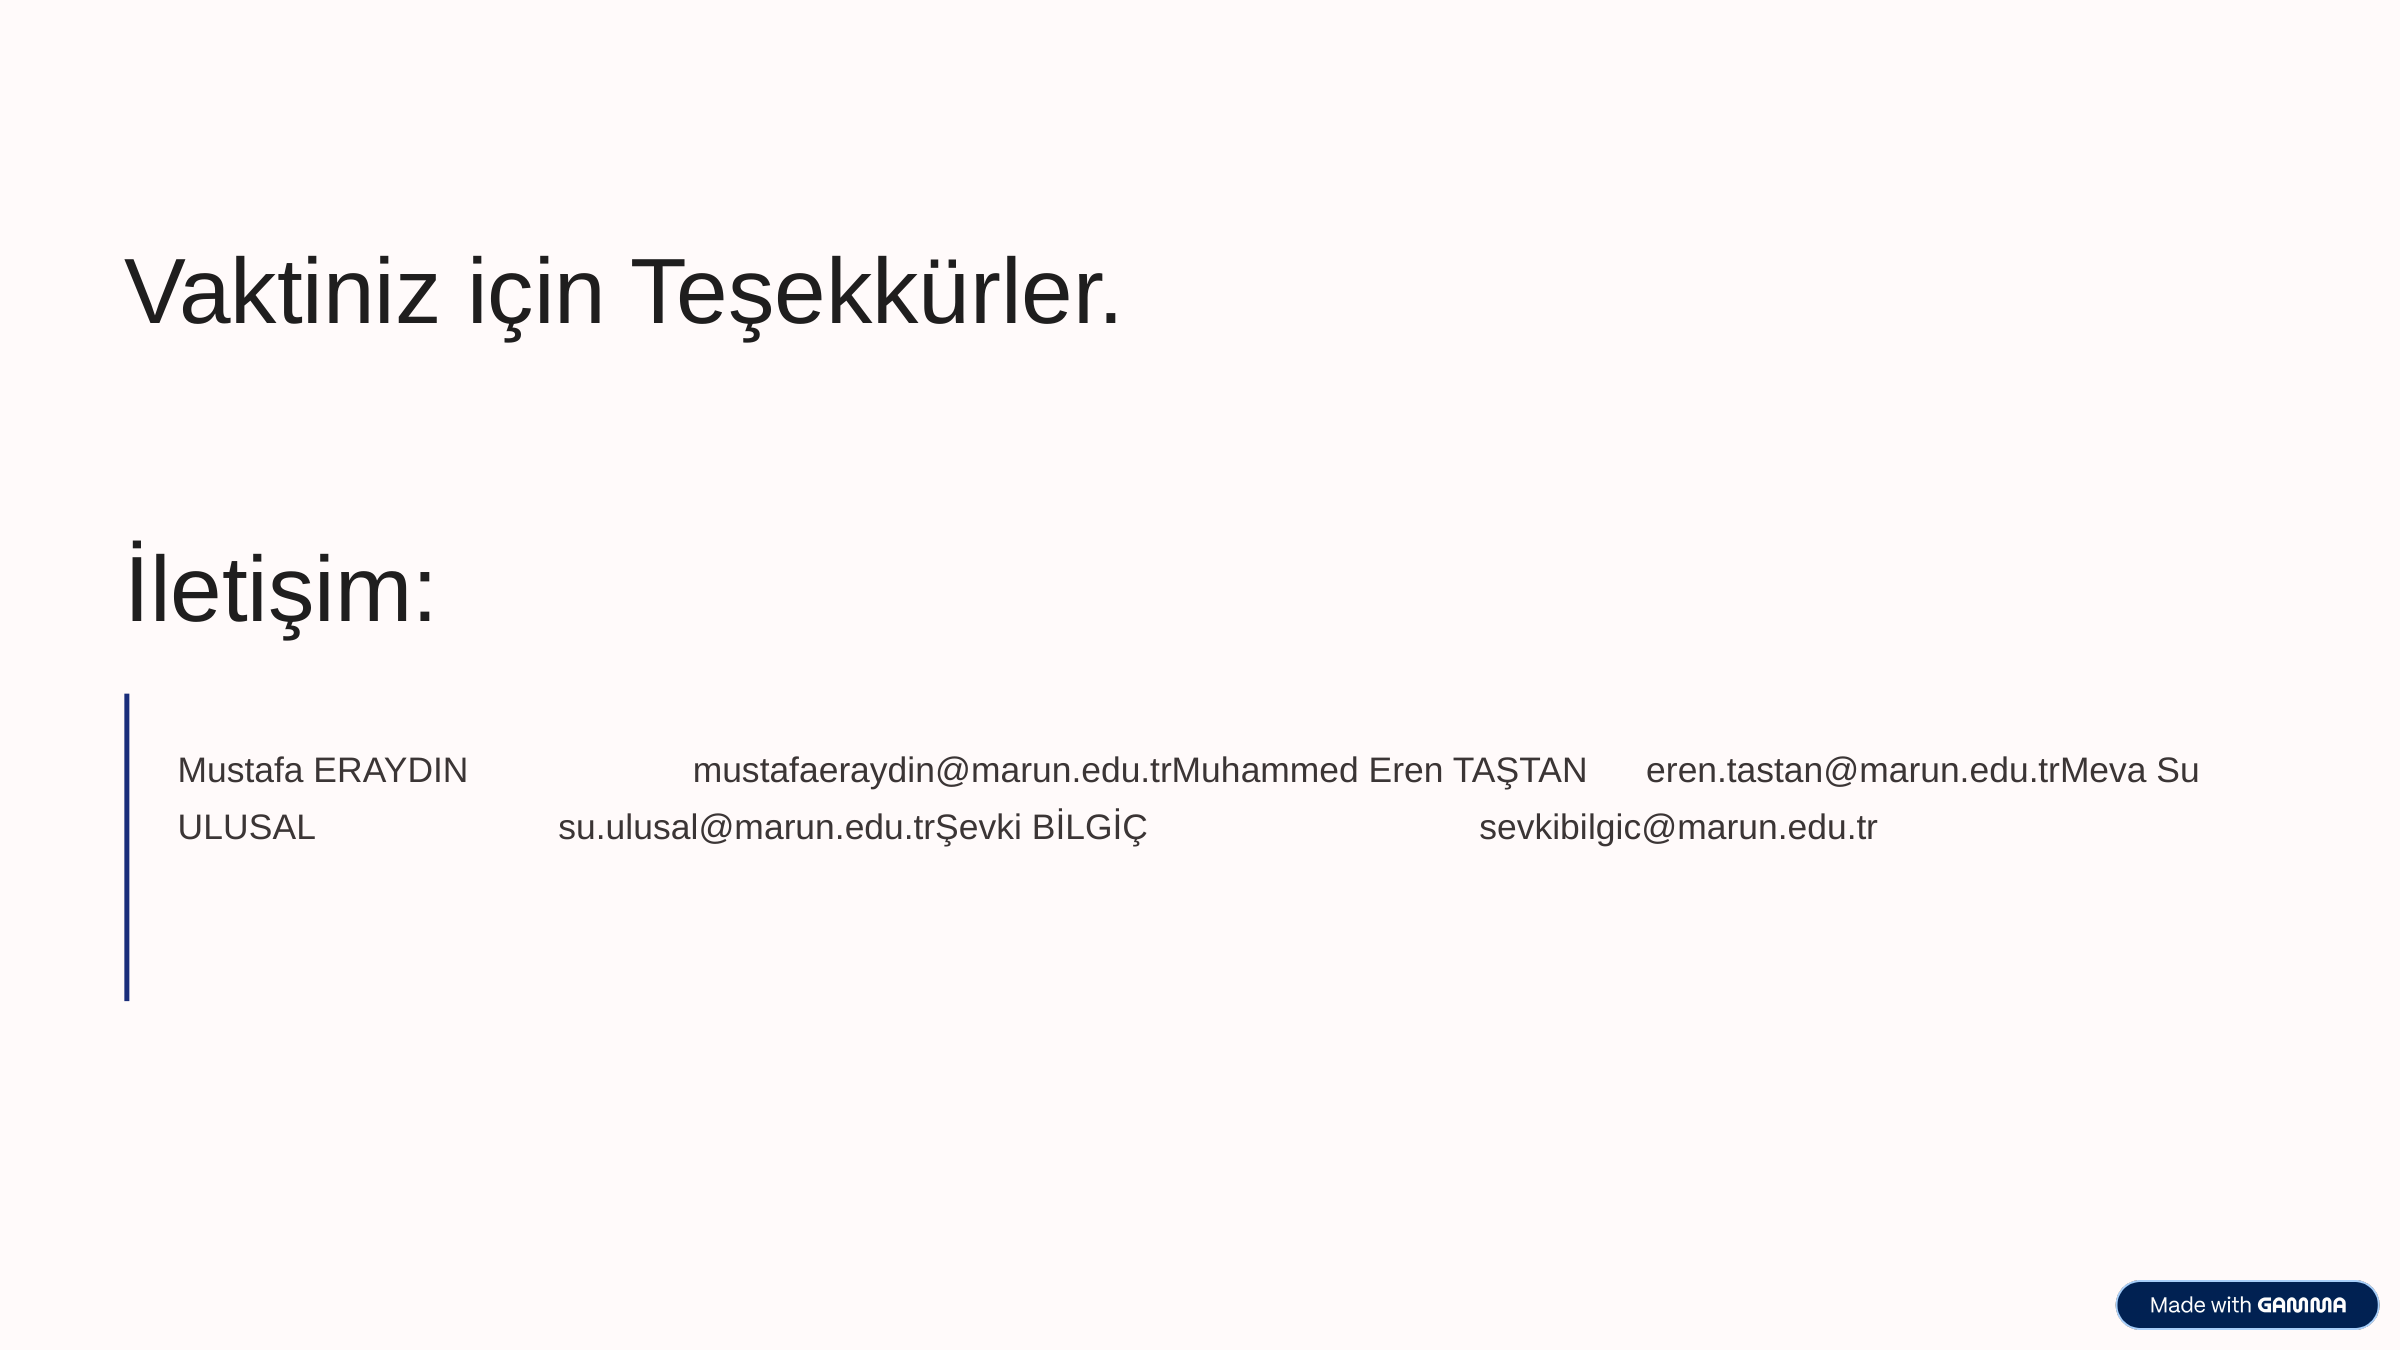

Vaktiniz için Teşekkürler.

İletişim:

Mustafa ERAYDIN                       mustafaeraydin@marun.edu.trMuhammed Eren TAŞTAN      eren.tastan@marun.edu.trMeva Su ULUSAL                         su.ulusal@marun.edu.trŞevki BİLGİÇ                                  sevkibilgic@marun.edu.tr